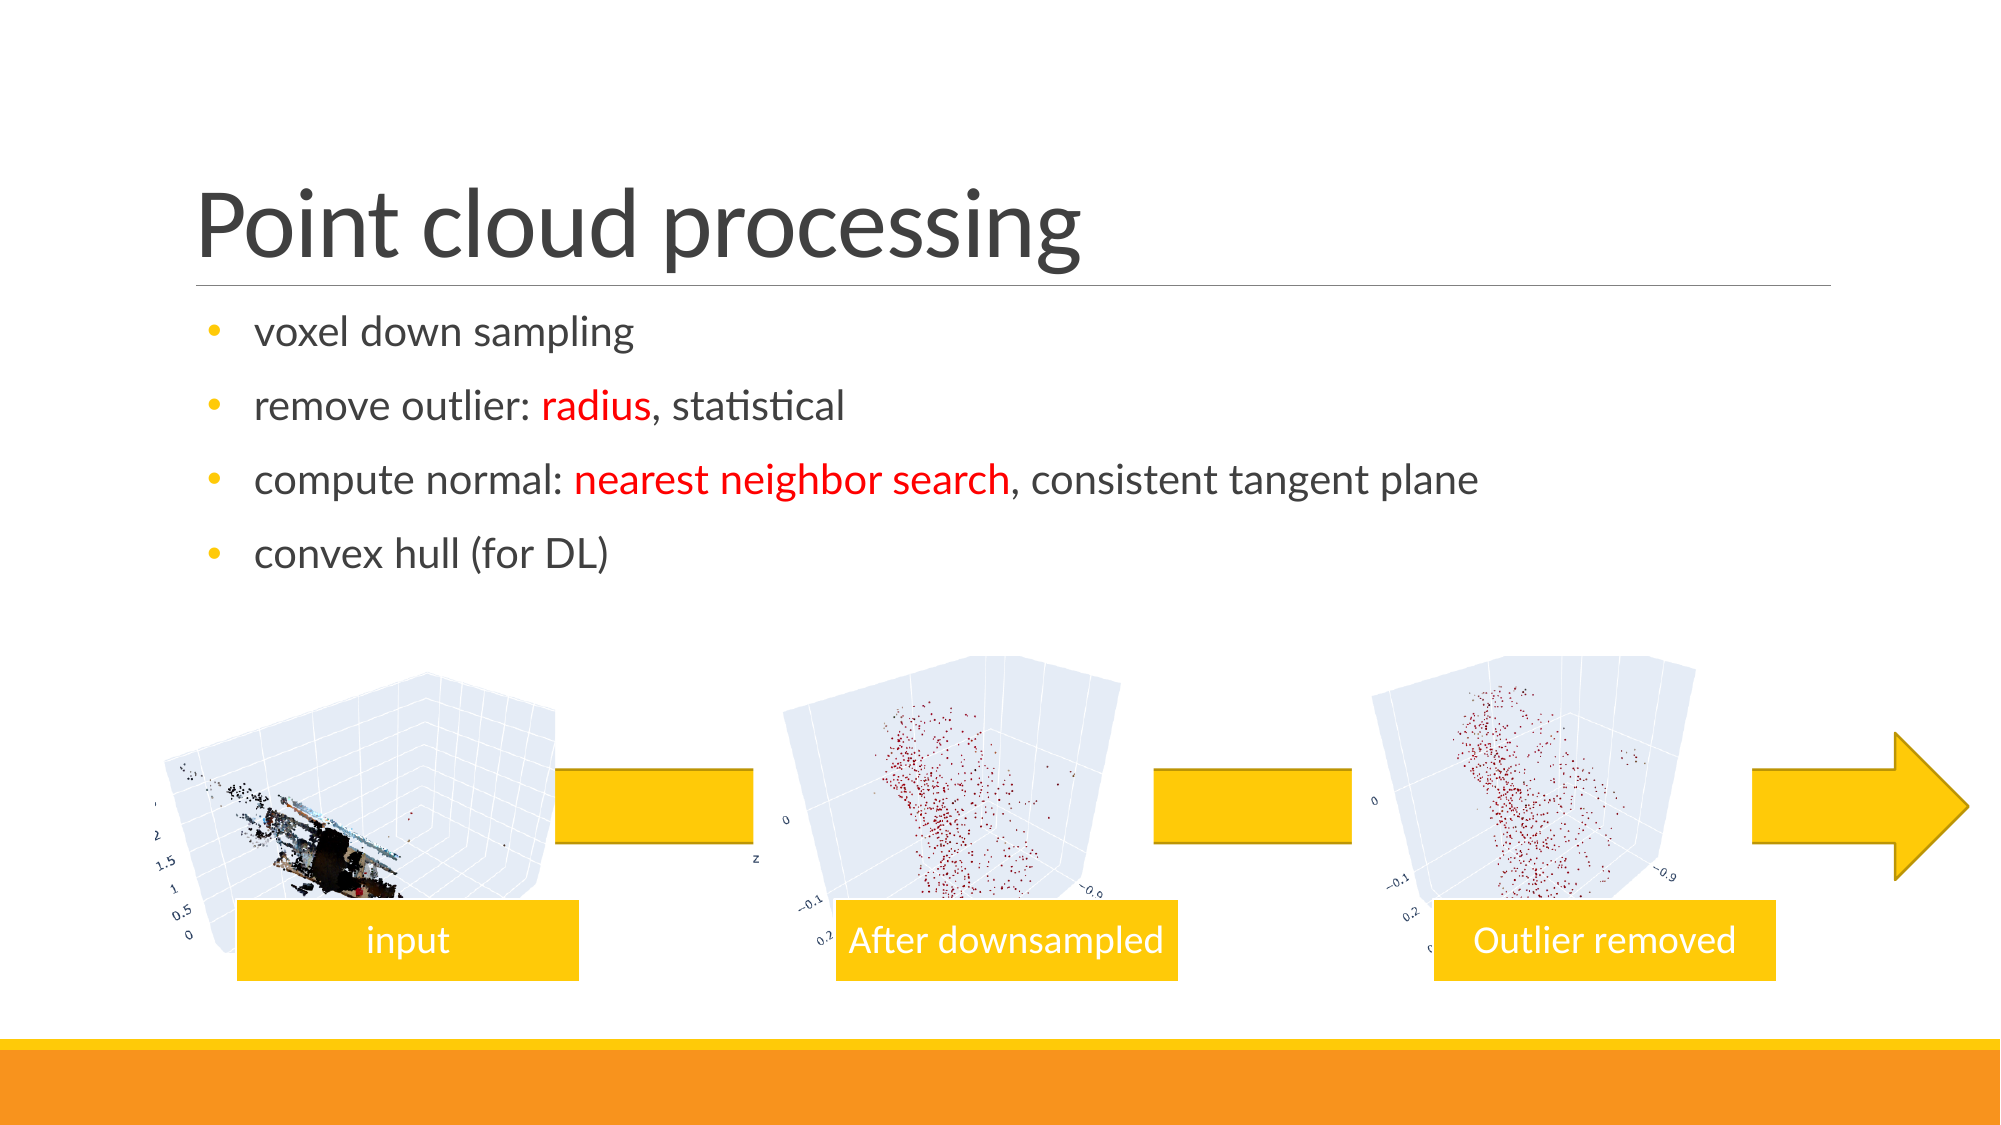

# Point cloud processing
voxel down sampling
remove outlier: radius, statistical
compute normal: nearest neighbor search, consistent tangent plane
convex hull (for DL)

input
After downsampled
Outlier removed